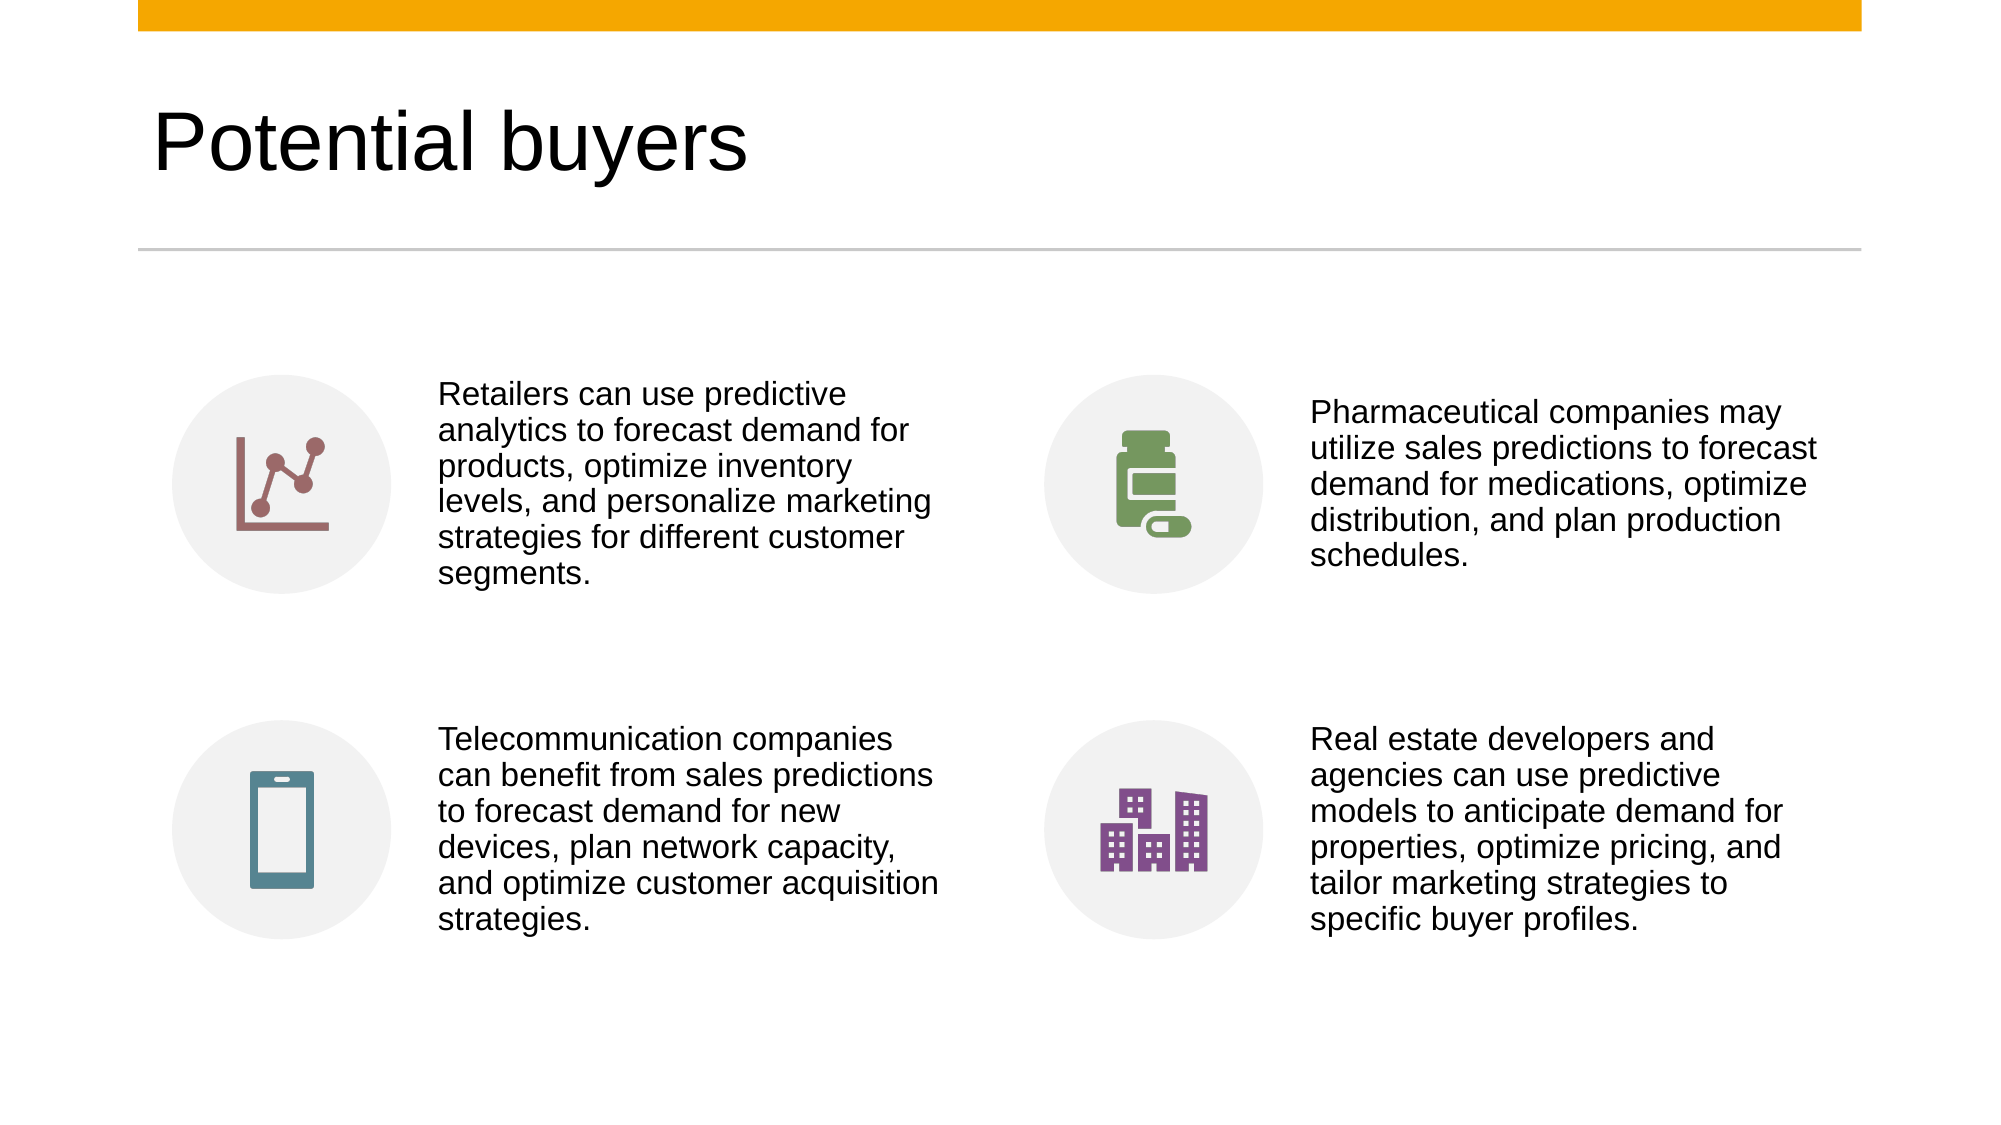

Potential buyers

Retailers can use predictive analytics to forecast demand for products, optimize inventory levels, and personalize marketing strategies for different customer segments.
Pharmaceutical companies may utilize sales predictions to forecast demand for medications, optimize distribution, and plan production schedules.
Telecommunication companies can benefit from sales predictions to forecast demand for new devices, plan network capacity, and optimize customer acquisition strategies.
Real estate developers and agencies can use predictive models to anticipate demand for properties, optimize pricing, and tailor marketing strategies to specific buyer profiles.